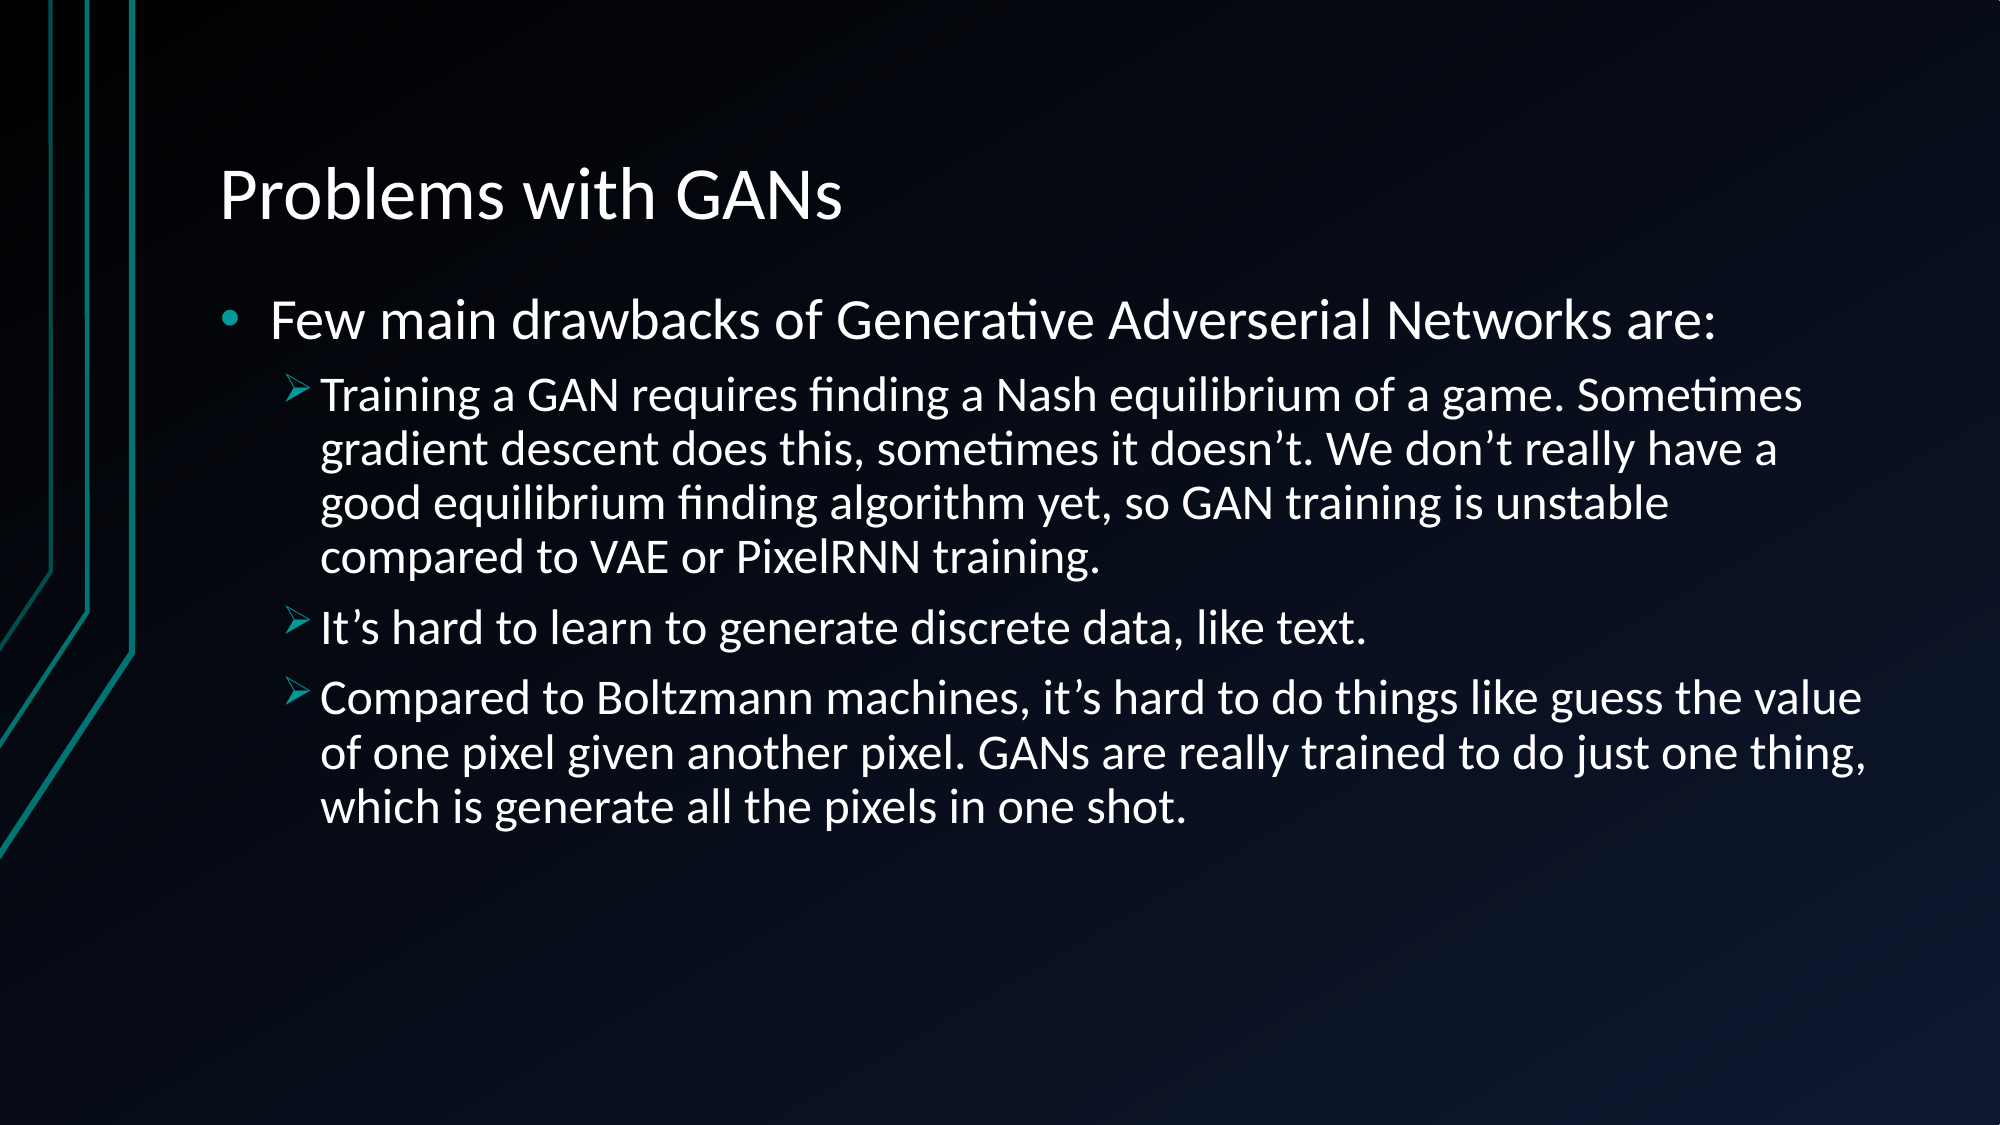

# Problems with GANs
Few main drawbacks of Generative Adverserial Networks are:
Training a GAN requires finding a Nash equilibrium of a game. Sometimes gradient descent does this, sometimes it doesn’t. We don’t really have a good equilibrium finding algorithm yet, so GAN training is unstable compared to VAE or PixelRNN training.
It’s hard to learn to generate discrete data, like text.
Compared to Boltzmann machines, it’s hard to do things like guess the value of one pixel given another pixel. GANs are really trained to do just one thing, which is generate all the pixels in one shot.